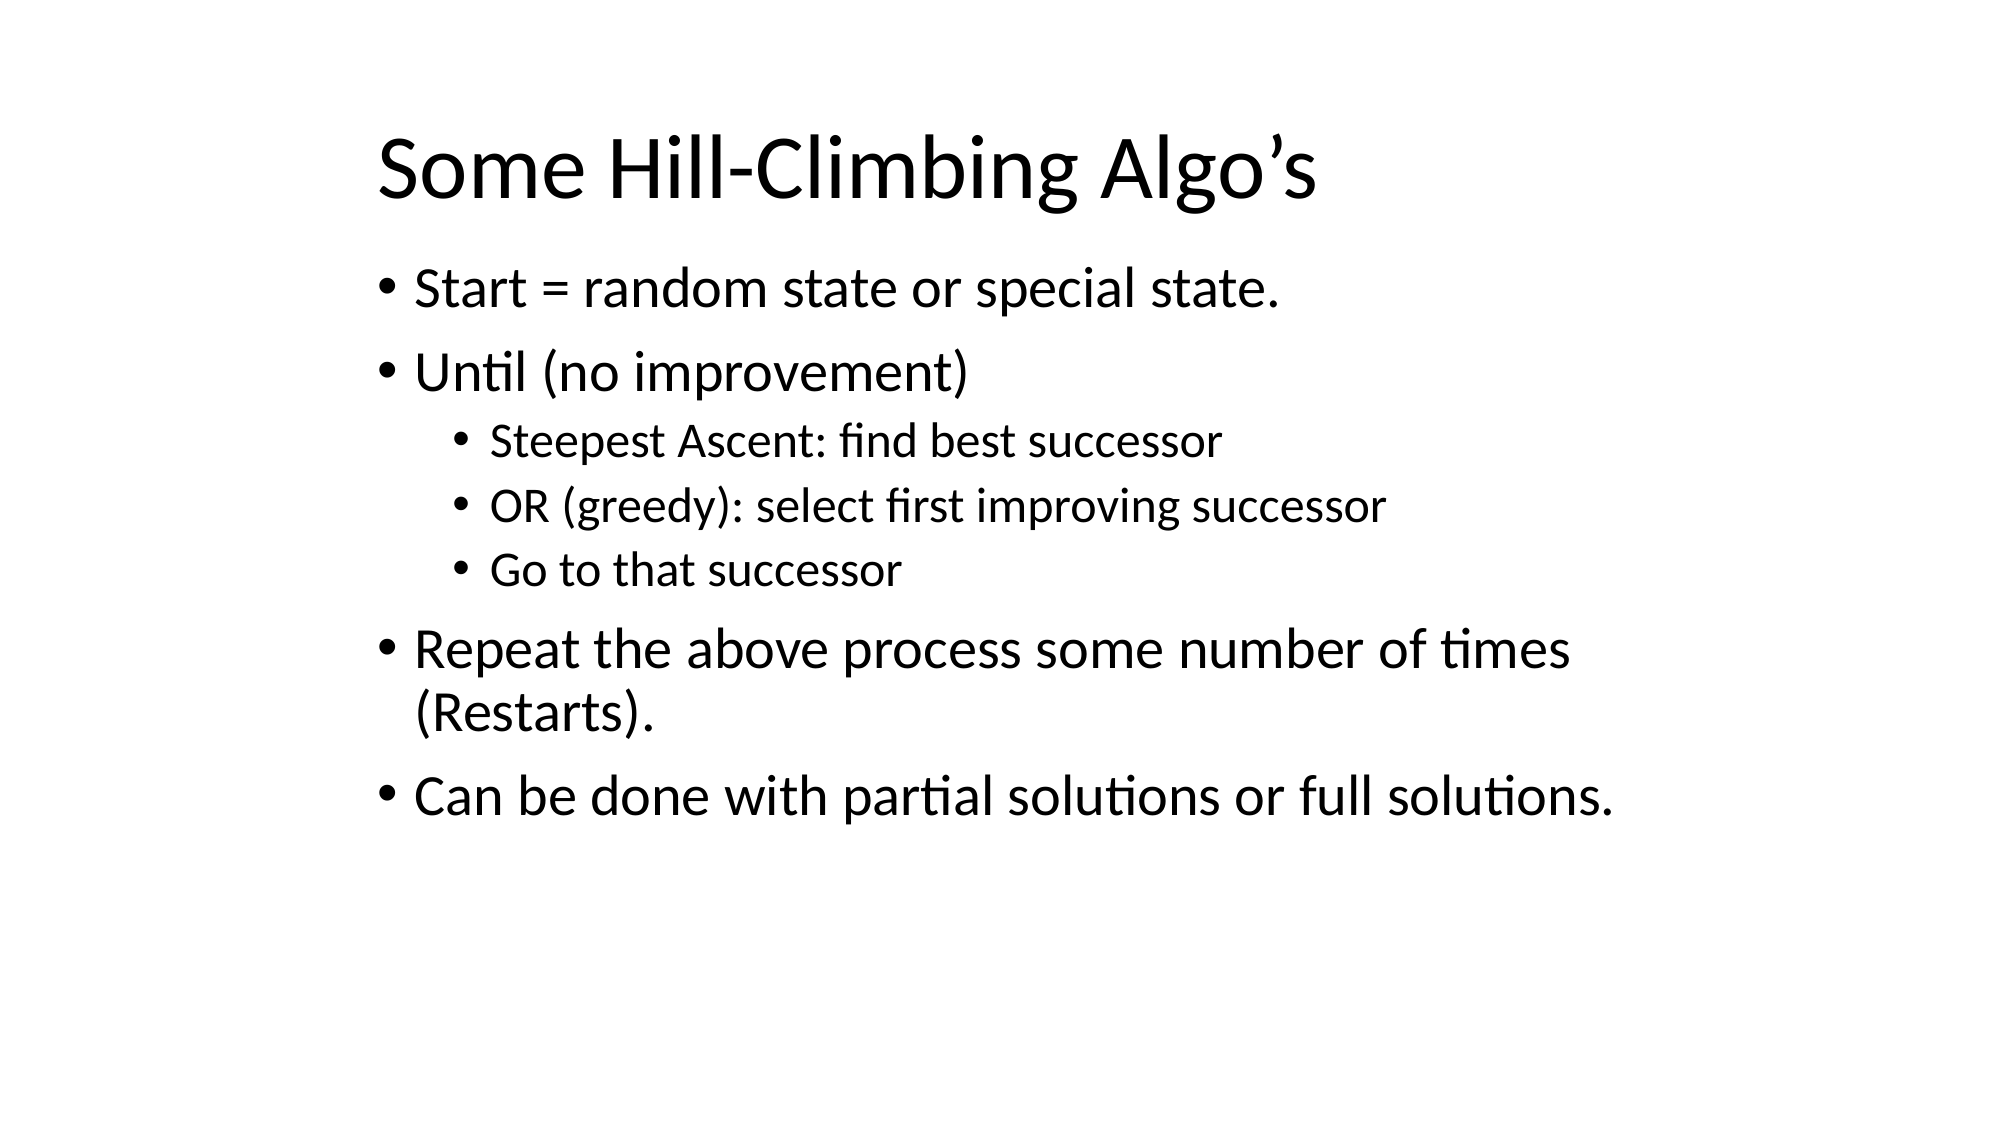

# Some Hill-Climbing Algo’s
Start = random state or special state.
Until (no improvement)
Steepest Ascent: find best successor
OR (greedy): select first improving successor
Go to that successor
Repeat the above process some number of times (Restarts).
Can be done with partial solutions or full solutions.